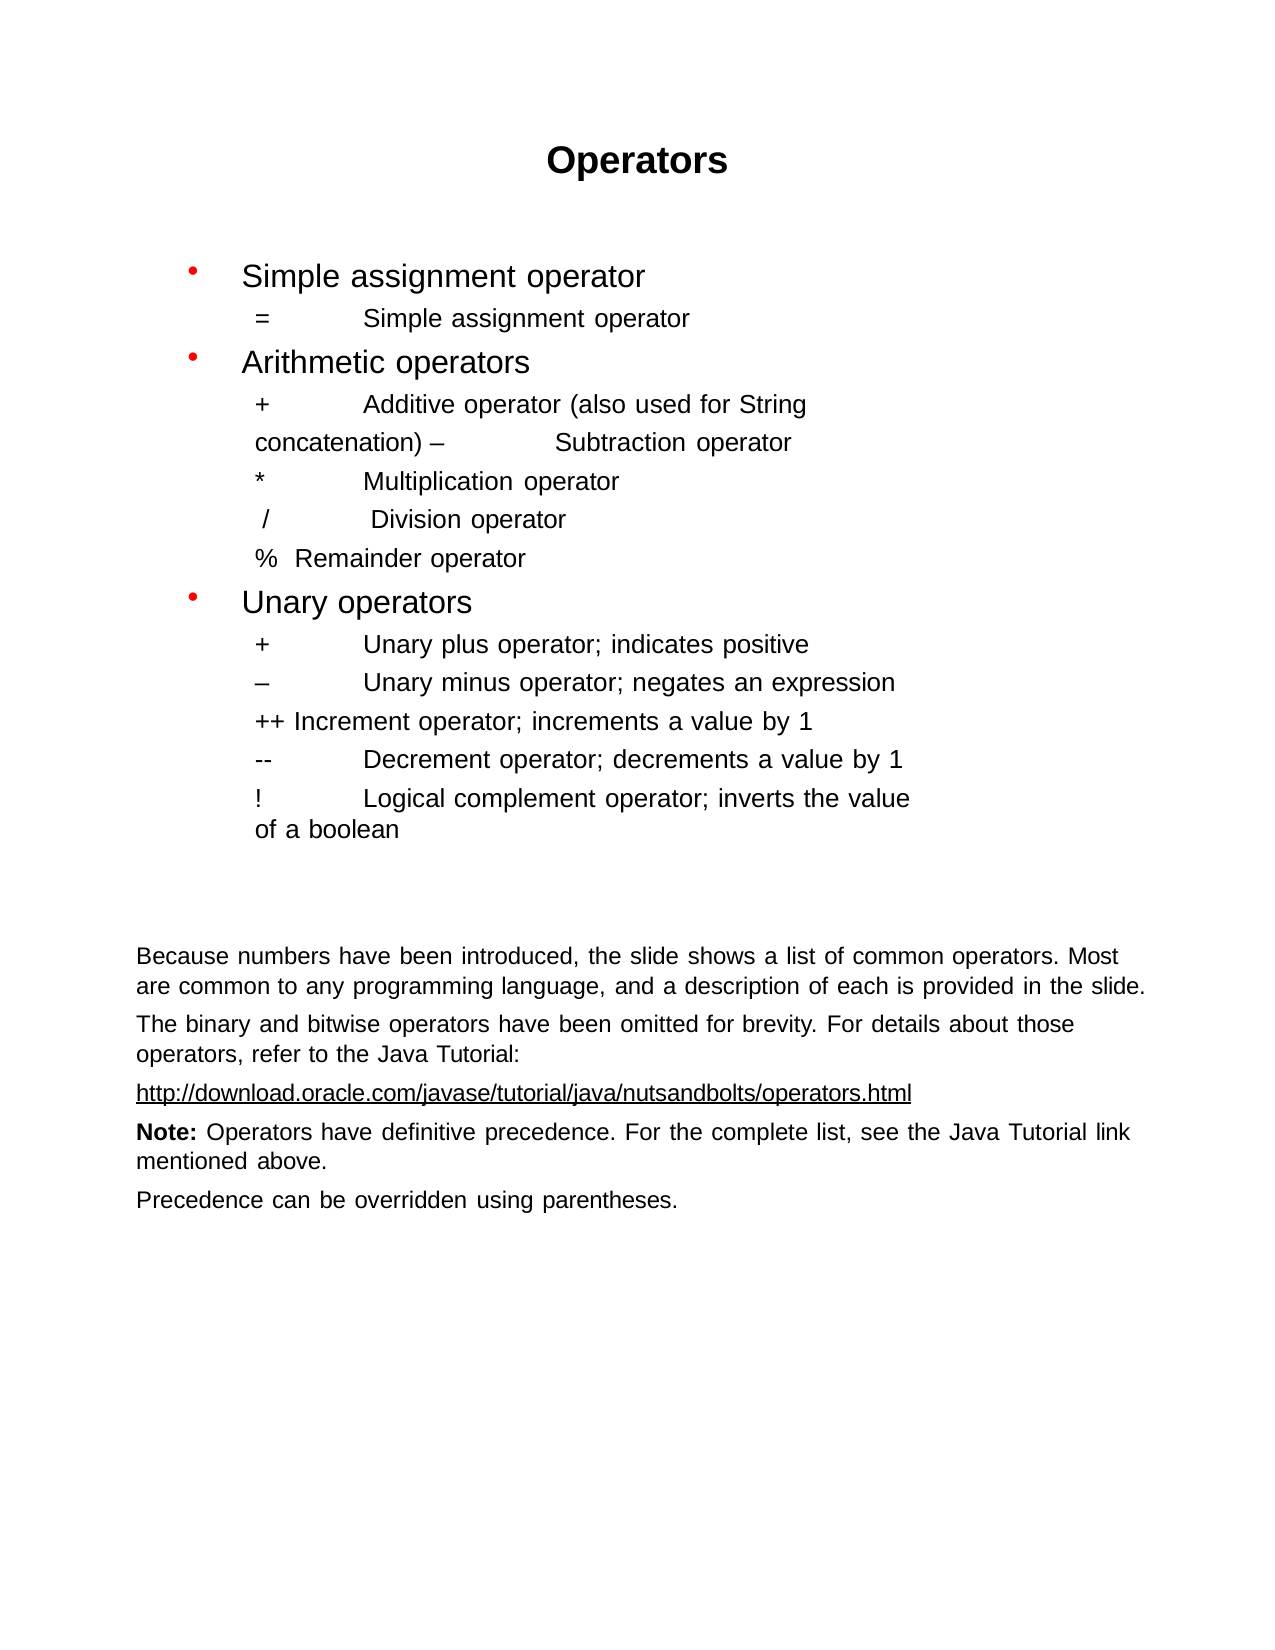

Operators

Simple assignment operator
=	Simple assignment operator
Arithmetic operators
+	Additive operator (also used for String concatenation) –	Subtraction operator
*	Multiplication operator
/	Division operator
% Remainder operator
Unary operators
+	Unary plus operator; indicates positive
–	Unary minus operator; negates an expression
++ Increment operator; increments a value by 1
--	Decrement operator; decrements a value by 1
!	Logical complement operator; inverts the value of a boolean

Because numbers have been introduced, the slide shows a list of common operators. Most are common to any programming language, and a description of each is provided in the slide.
The binary and bitwise operators have been omitted for brevity. For details about those operators, refer to the Java Tutorial:
http://download.oracle.com/javase/tutorial/java/nutsandbolts/operators.html
Note: Operators have definitive precedence. For the complete list, see the Java Tutorial link mentioned above.
Precedence can be overridden using parentheses.